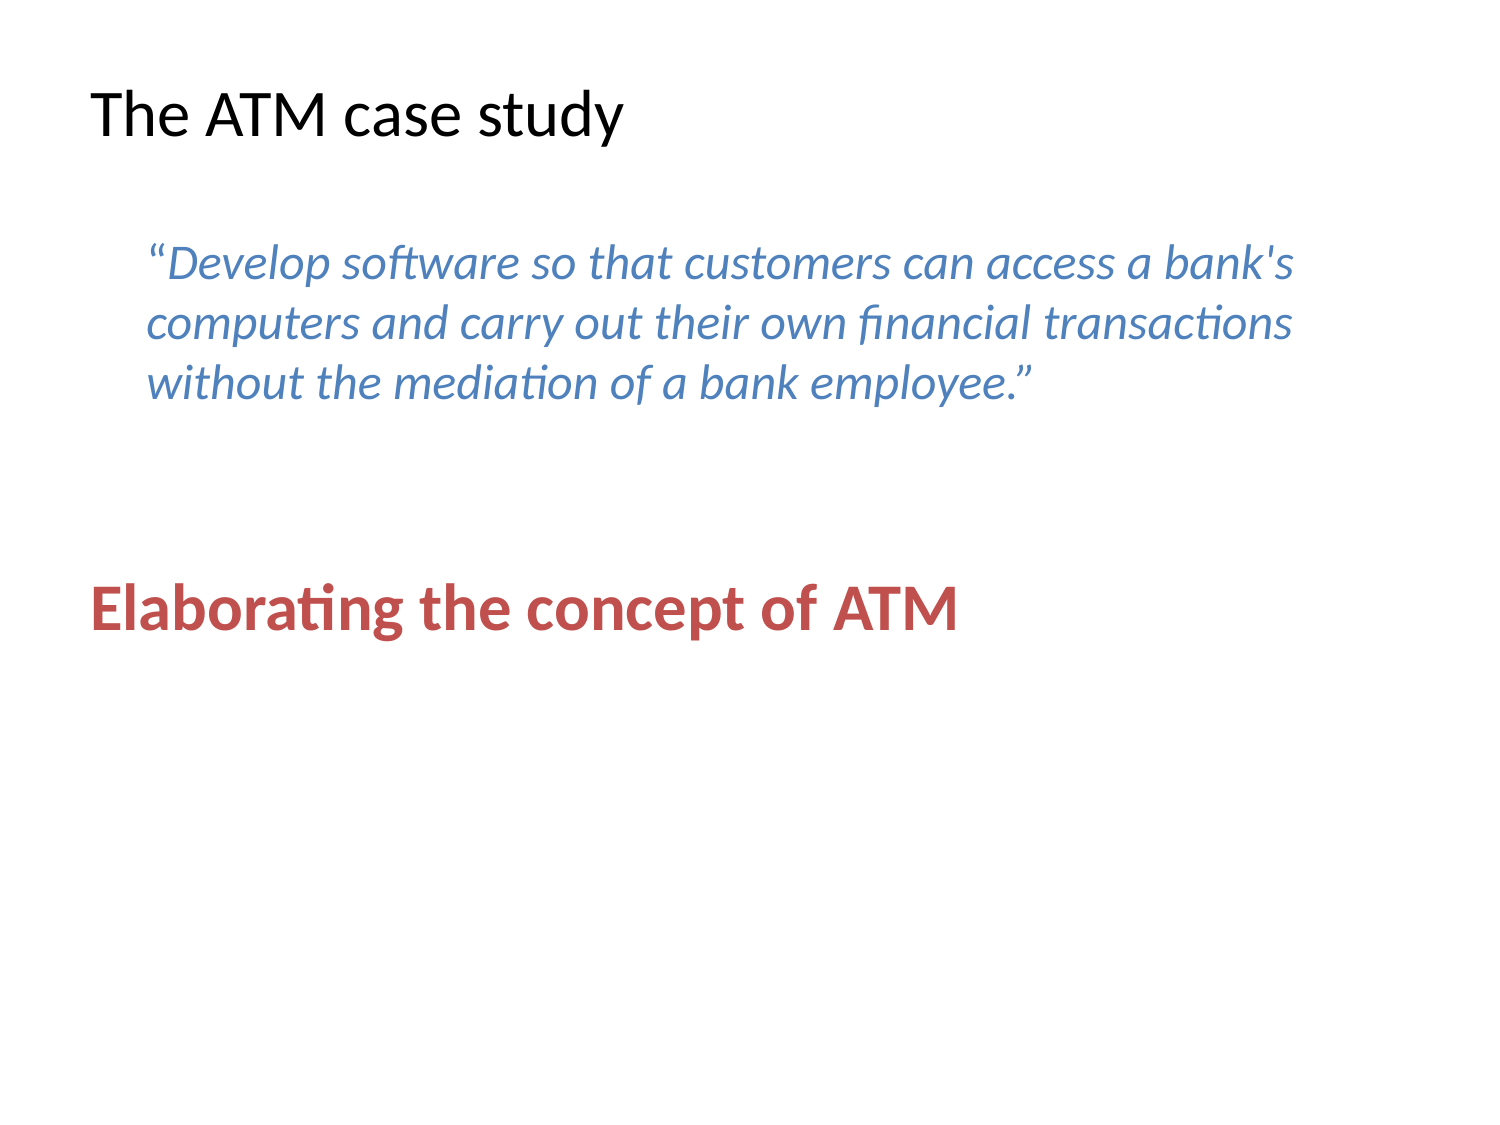

The ATM case study

	“Develop software so that customers can access a bank's computers and carry out their own financial transactions without the mediation of a bank employee.”

Elaborating the concept of ATM